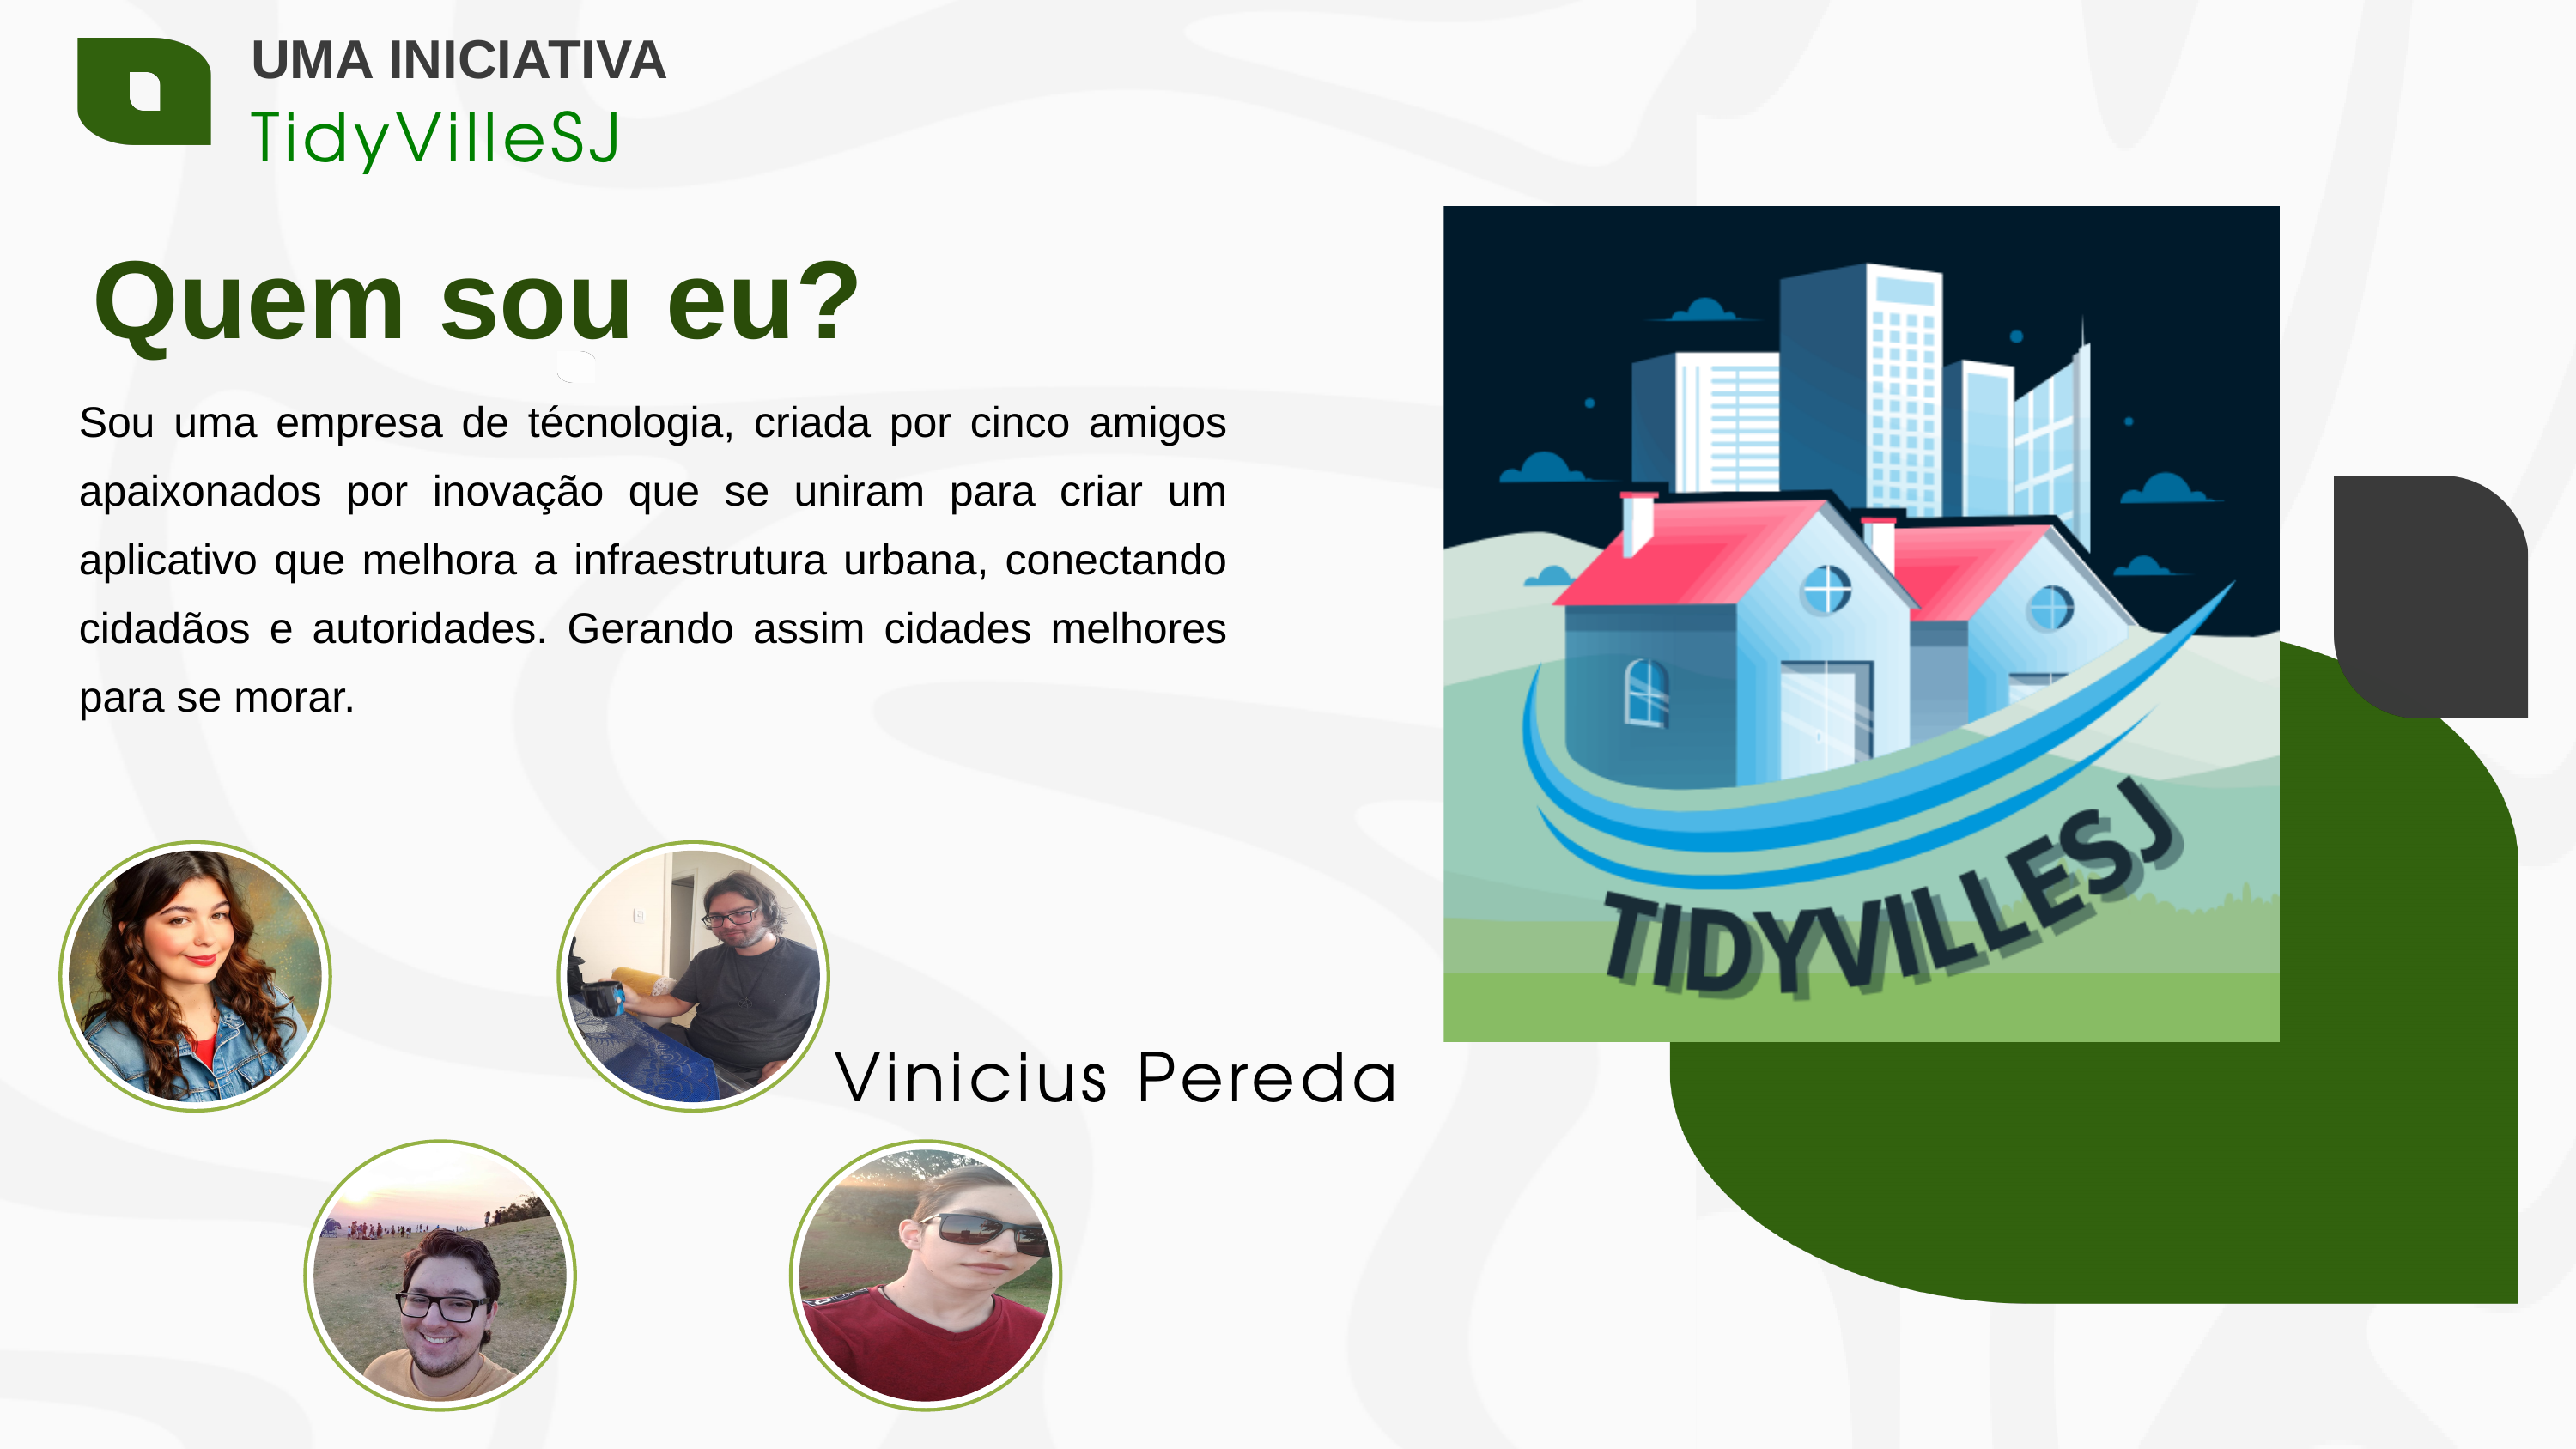

UMA INICIATIVA

TidyVilleSJ

Quem sou eu?

Sou uma empresa de técnologia, criada por cinco amigos apaixonados por inovação que se uniram para criar um aplicativo que melhora a infraestrutura urbana, conectando cidadãos e autoridades. Gerando assim cidades melhores para se morar.

Vinicius Pereda